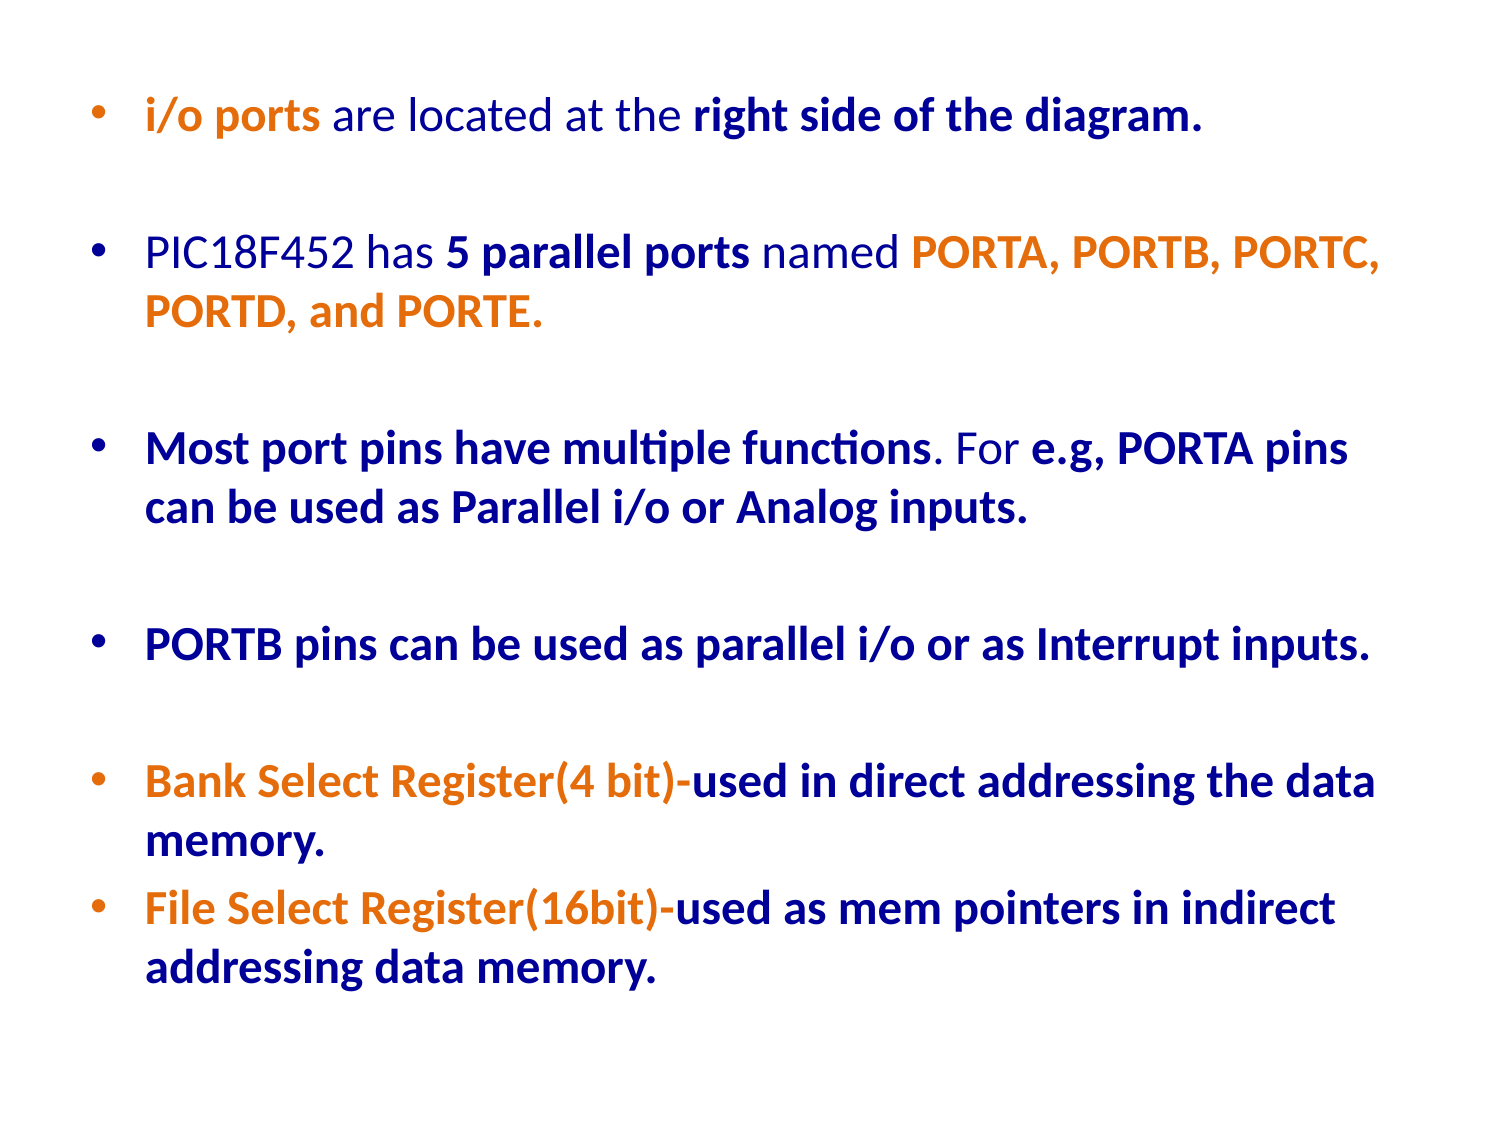

i/o ports are located at the right side of the diagram.

PIC18F452 has 5 parallel ports named PORTA, PORTB, PORTC, PORTD, and PORTE.

Most port pins have multiple functions. For e.g, PORTA pins can be used as Parallel i/o or Analog inputs.

PORTB pins can be used as parallel i/o or as Interrupt inputs.

Bank Select Register(4 bit)-used in direct addressing the data memory.
File Select Register(16bit)-used as mem pointers in indirect addressing data memory.